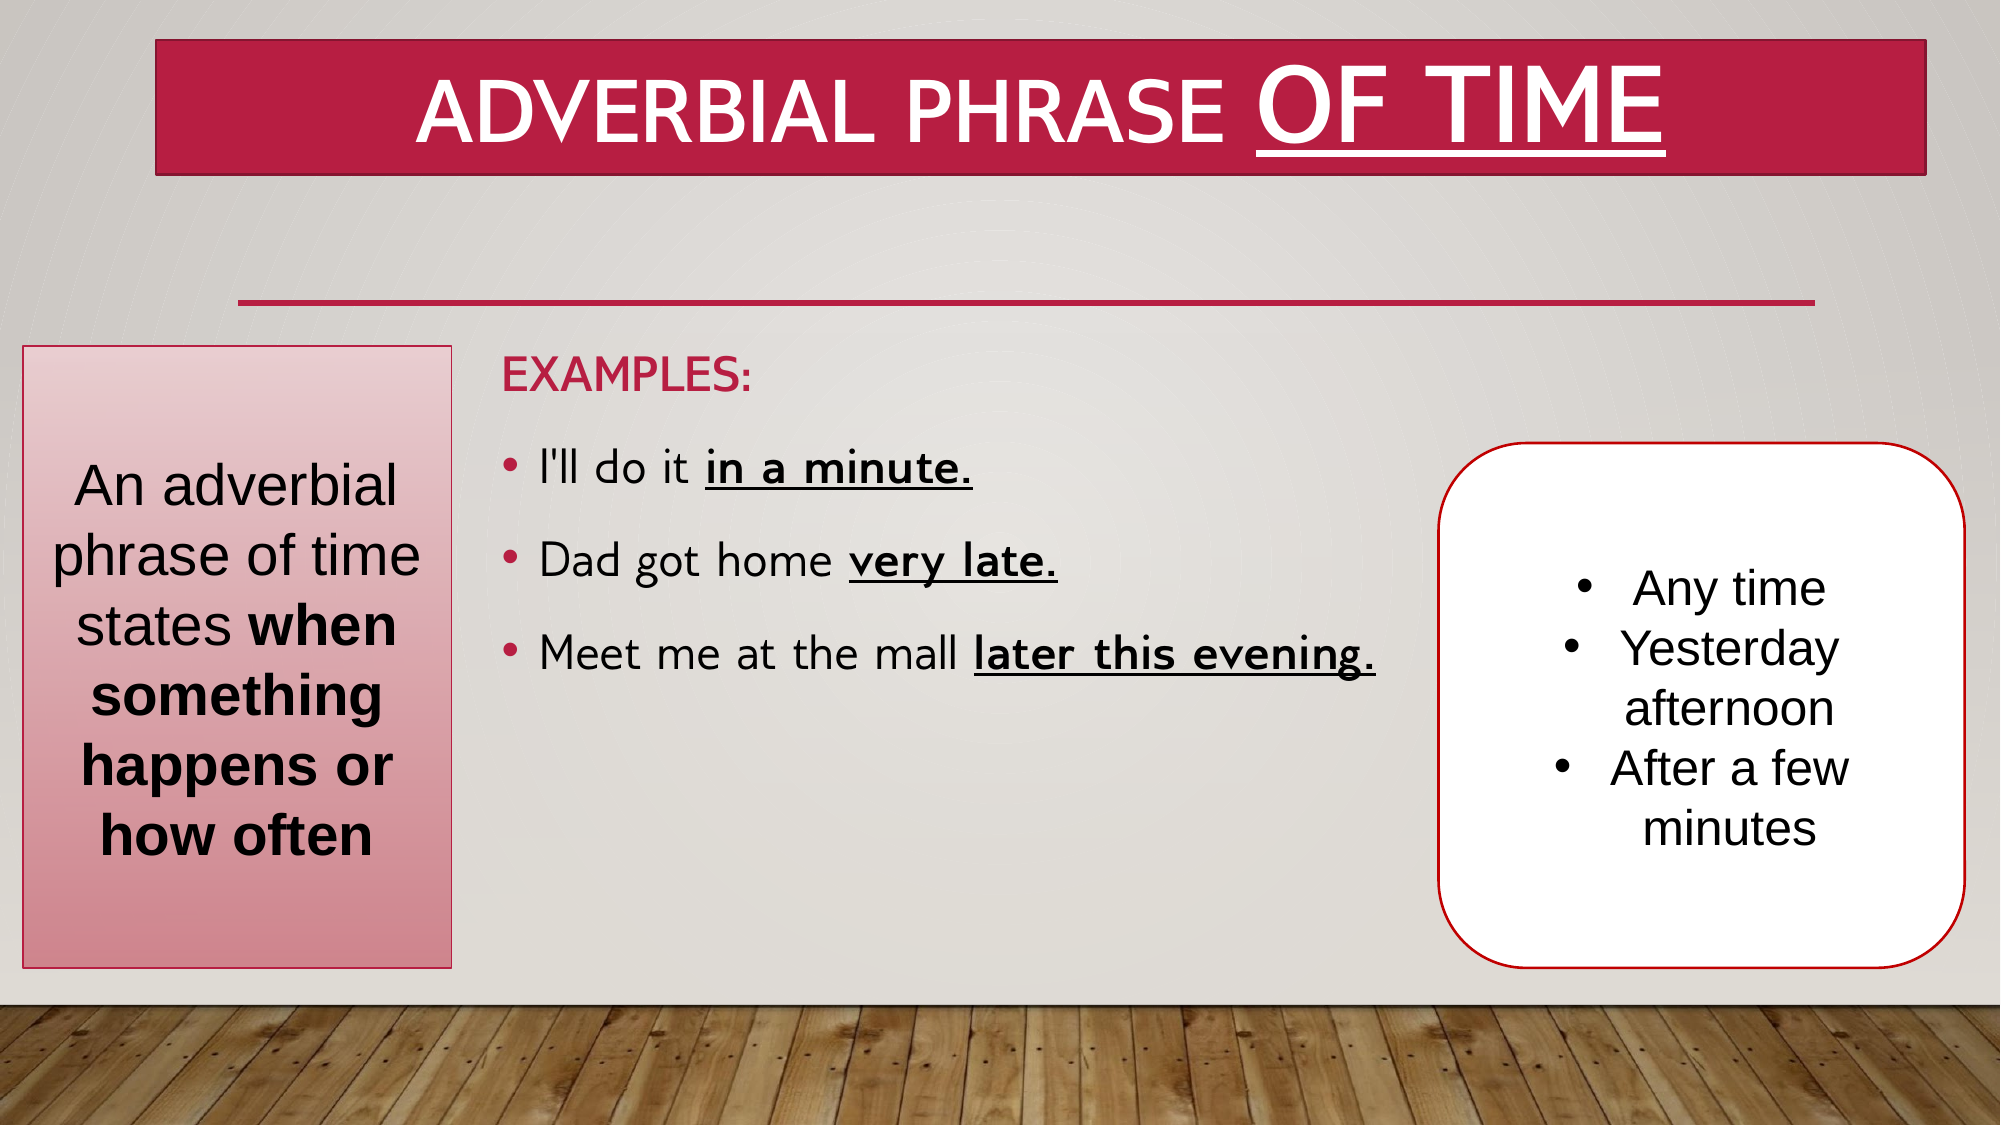

# ADVERBIAL PHRASE OF TIME
EXAMPLES:
I'll do it in a minute.
Dad got home very late.
Meet me at the mall later this evening.

An adverbial phrase of time states when something happens or how often
Any time
Yesterday afternoon
After a few minutes